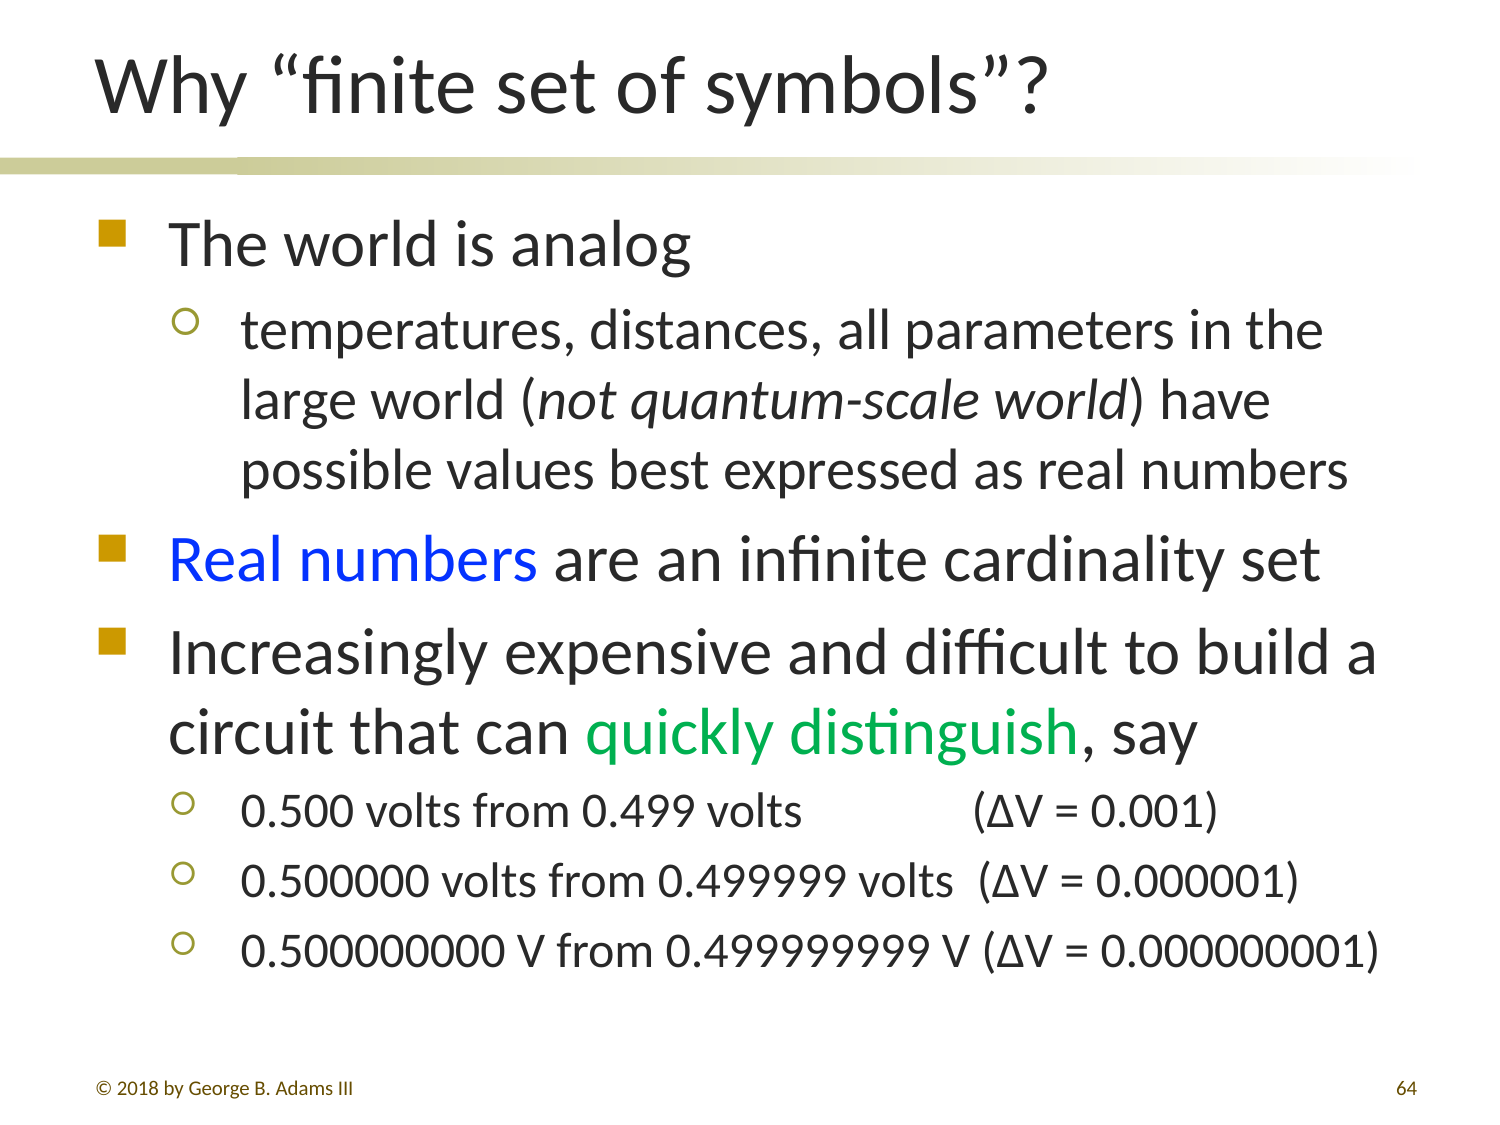

# Why “finite set of symbols”?
The world is analog
temperatures, distances, all parameters in the large world (not quantum-scale world) have possible values best expressed as real numbers
Real numbers are an infinite cardinality set
Increasingly expensive and difficult to build a circuit that can quickly distinguish, say
0.500 volts from 0.499 volts               (∆V = 0.001)
0.500000 volts from 0.499999 volts  (∆V = 0.000001)
0.500000000 V from 0.499999999 V (∆V = 0.000000001)
© 2018 by George B. Adams III
64